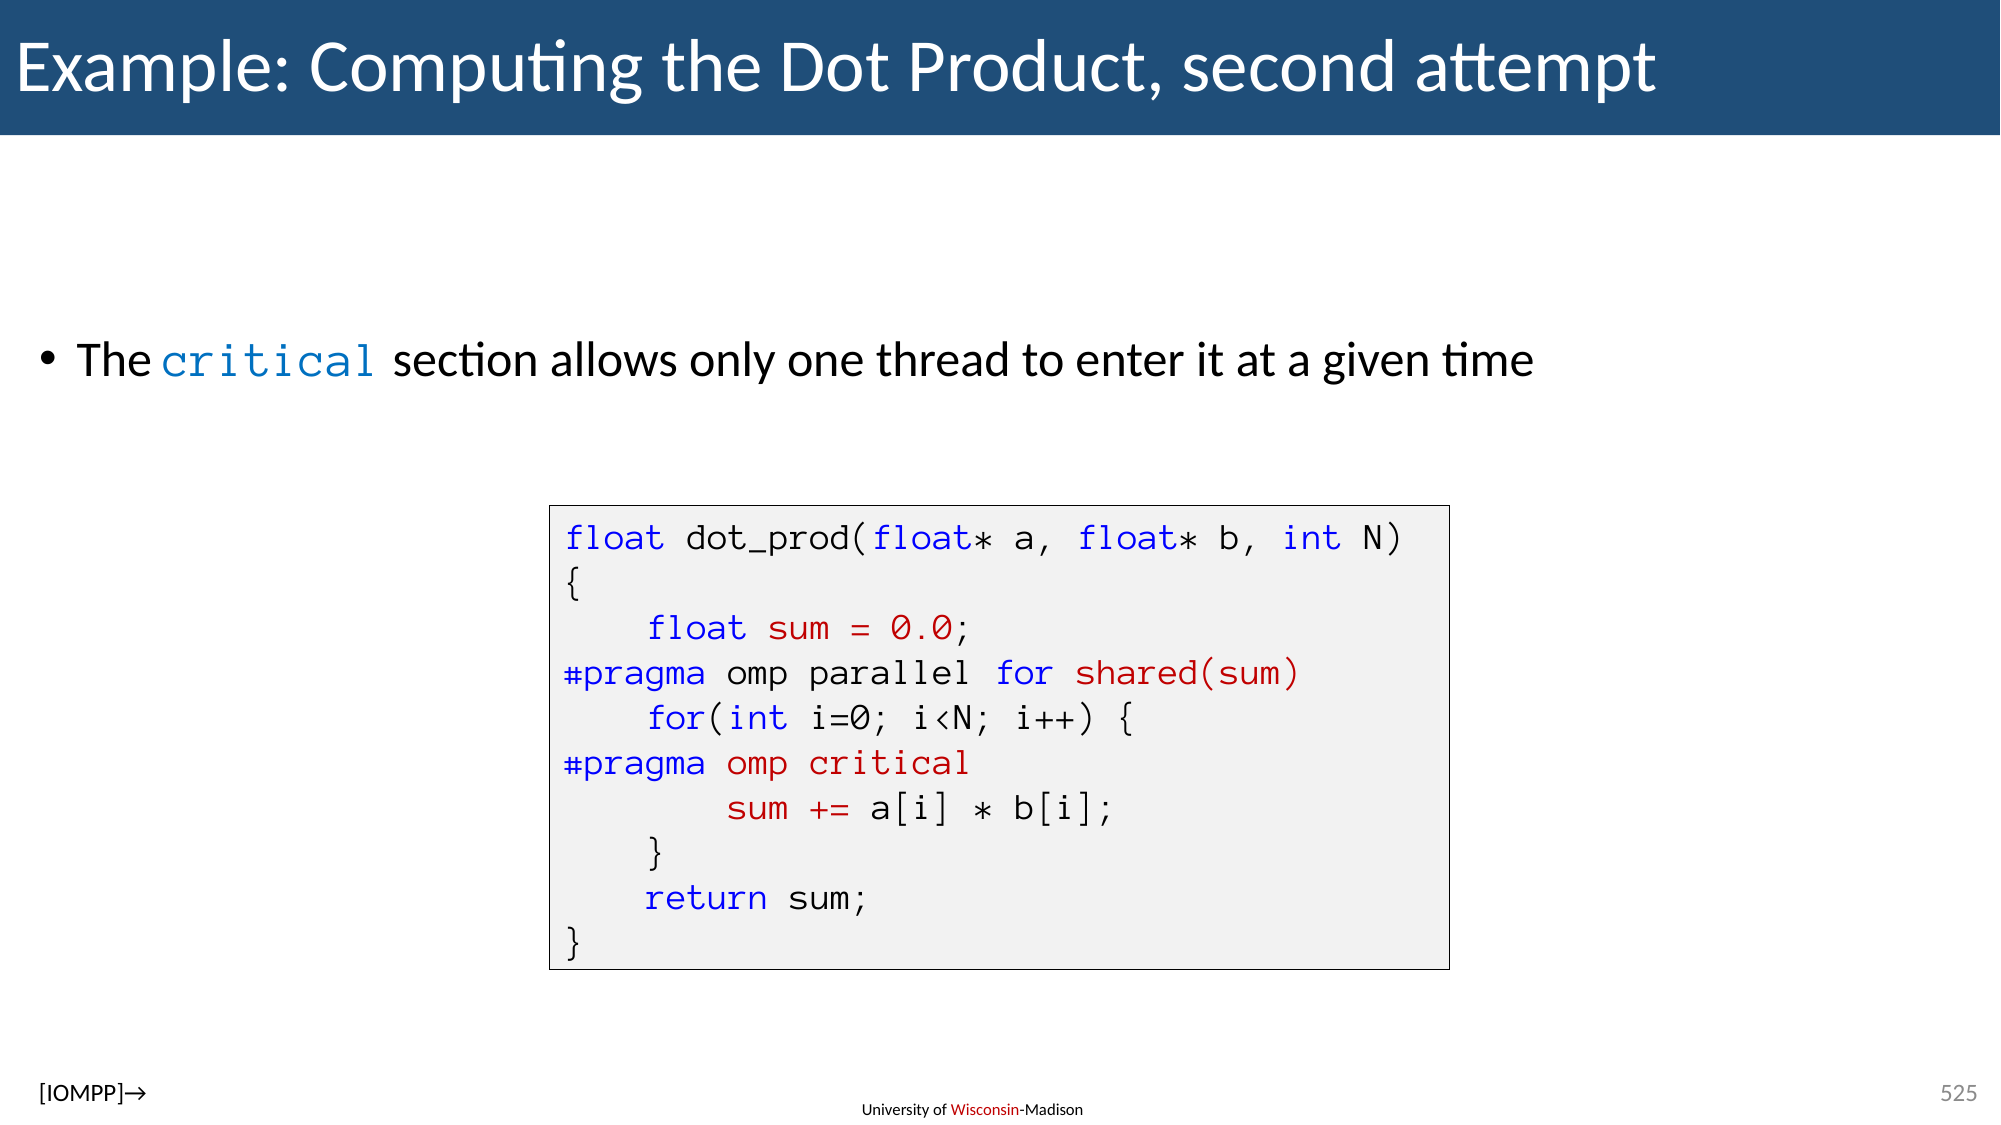

# Example: Computing the Dot Product, second attempt

The critical section allows only one thread to enter it at a given time
float dot_prod(float* a, float* b, int N)
{
    float sum = 0.0;
#pragma omp parallel for shared(sum)
    for(int i=0; i<N; i++) {
#pragma omp critical
        sum += a[i] * b[i];
    }
    return sum;
}
[IOMPP]→
525